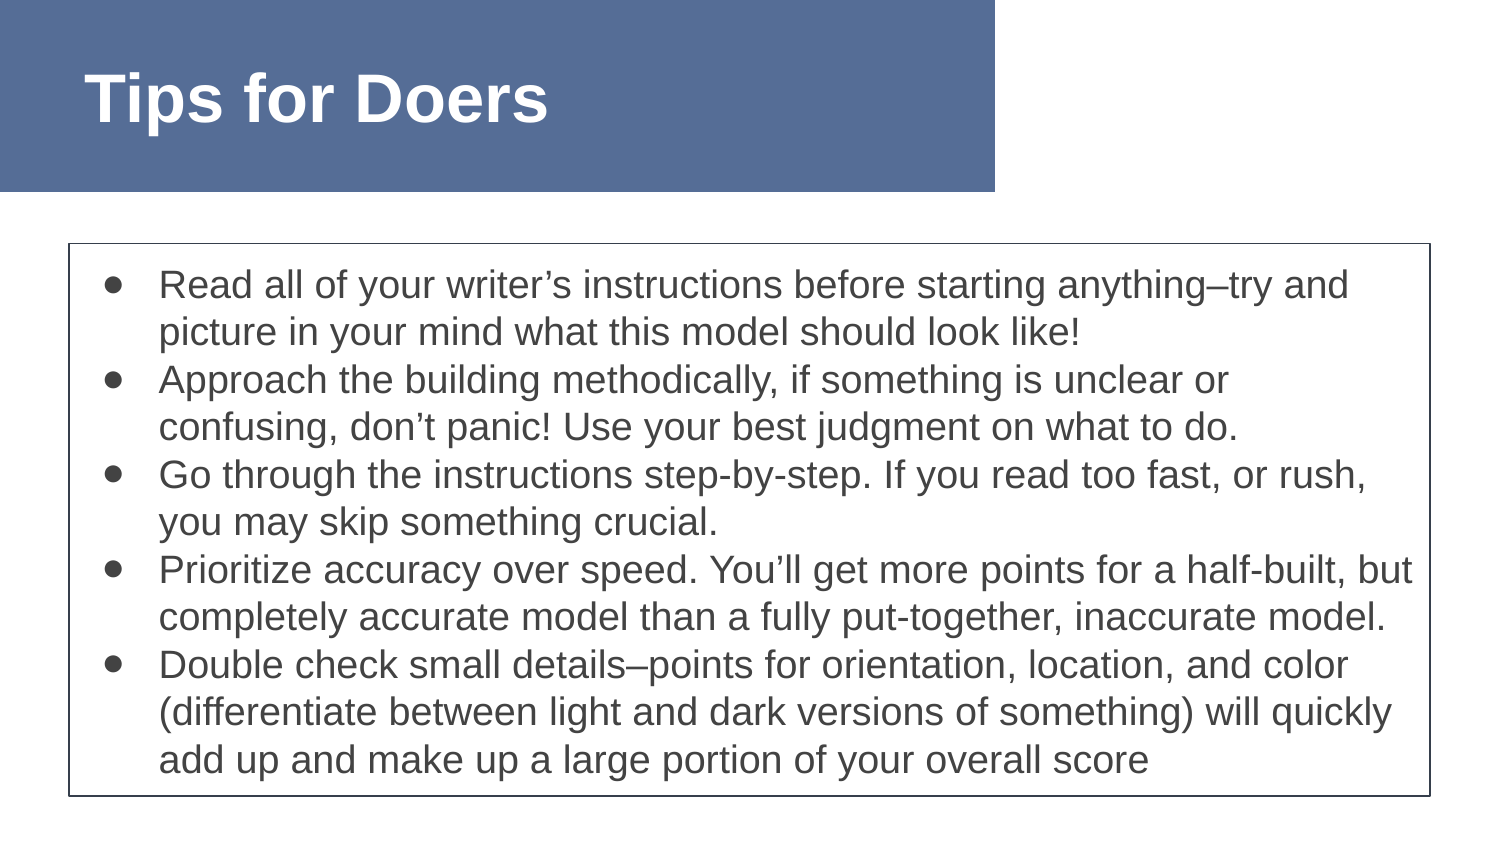

Tips for Doers
Read all of your writer’s instructions before starting anything–try and picture in your mind what this model should look like!
Approach the building methodically, if something is unclear or confusing, don’t panic! Use your best judgment on what to do.
Go through the instructions step-by-step. If you read too fast, or rush, you may skip something crucial.
Prioritize accuracy over speed. You’ll get more points for a half-built, but completely accurate model than a fully put-together, inaccurate model.
Double check small details–points for orientation, location, and color (differentiate between light and dark versions of something) will quickly add up and make up a large portion of your overall score